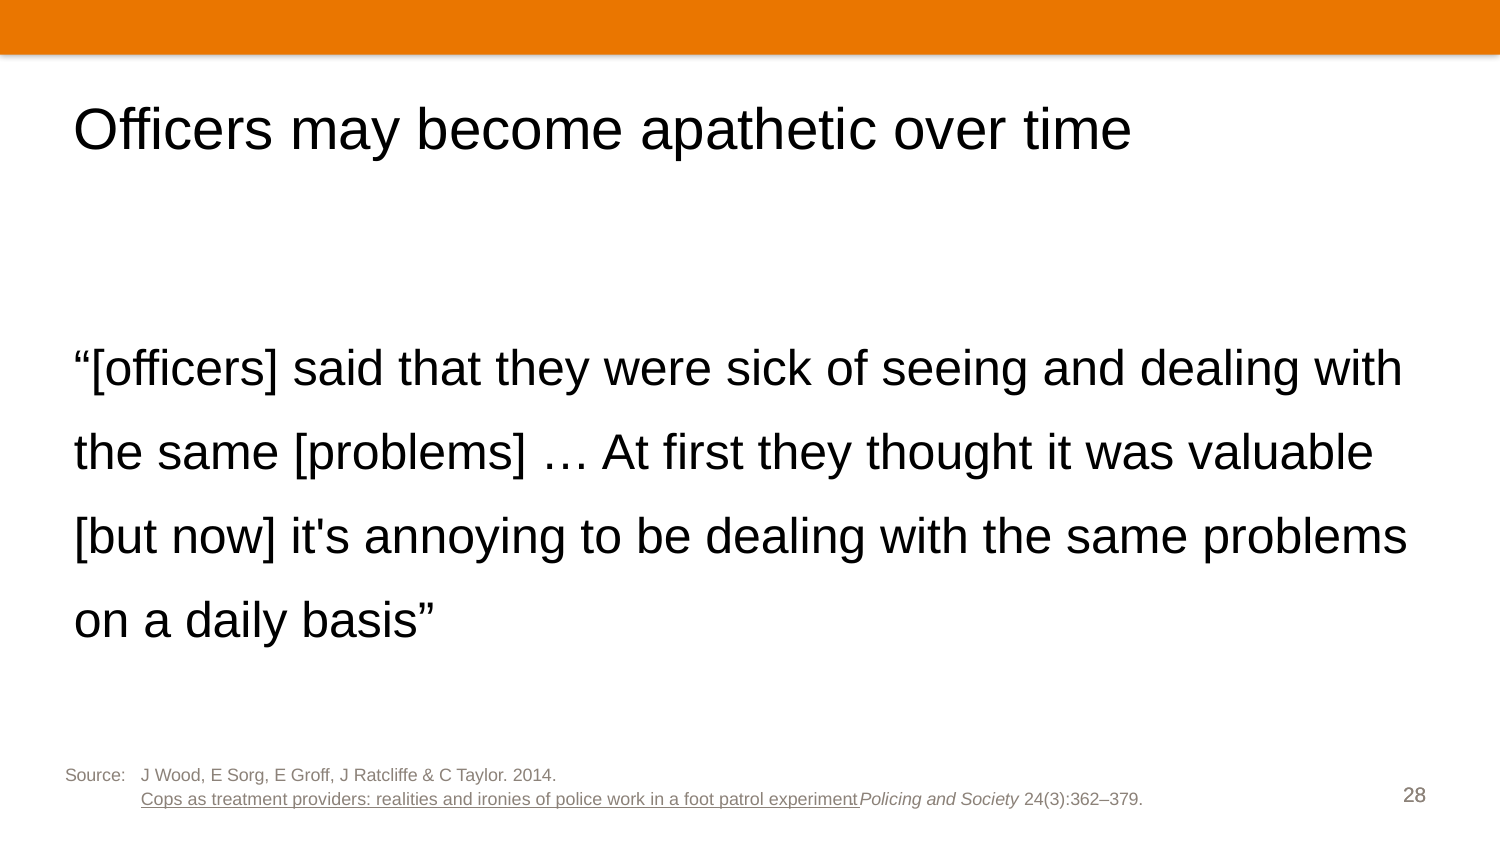

# Officers may become apathetic over time
“[officers] said that they were sick of seeing and dealing with the same [problems] … At first they thought it was valuable [but now] it's annoying to be dealing with the same problems on a daily basis”
Source:	J Wood, E Sorg, E Groff, J Ratcliffe & C Taylor. 2014. Cops as treatment providers: realities and ironies of police work in a foot patrol experiment. Policing and Society 24(3):362–379.